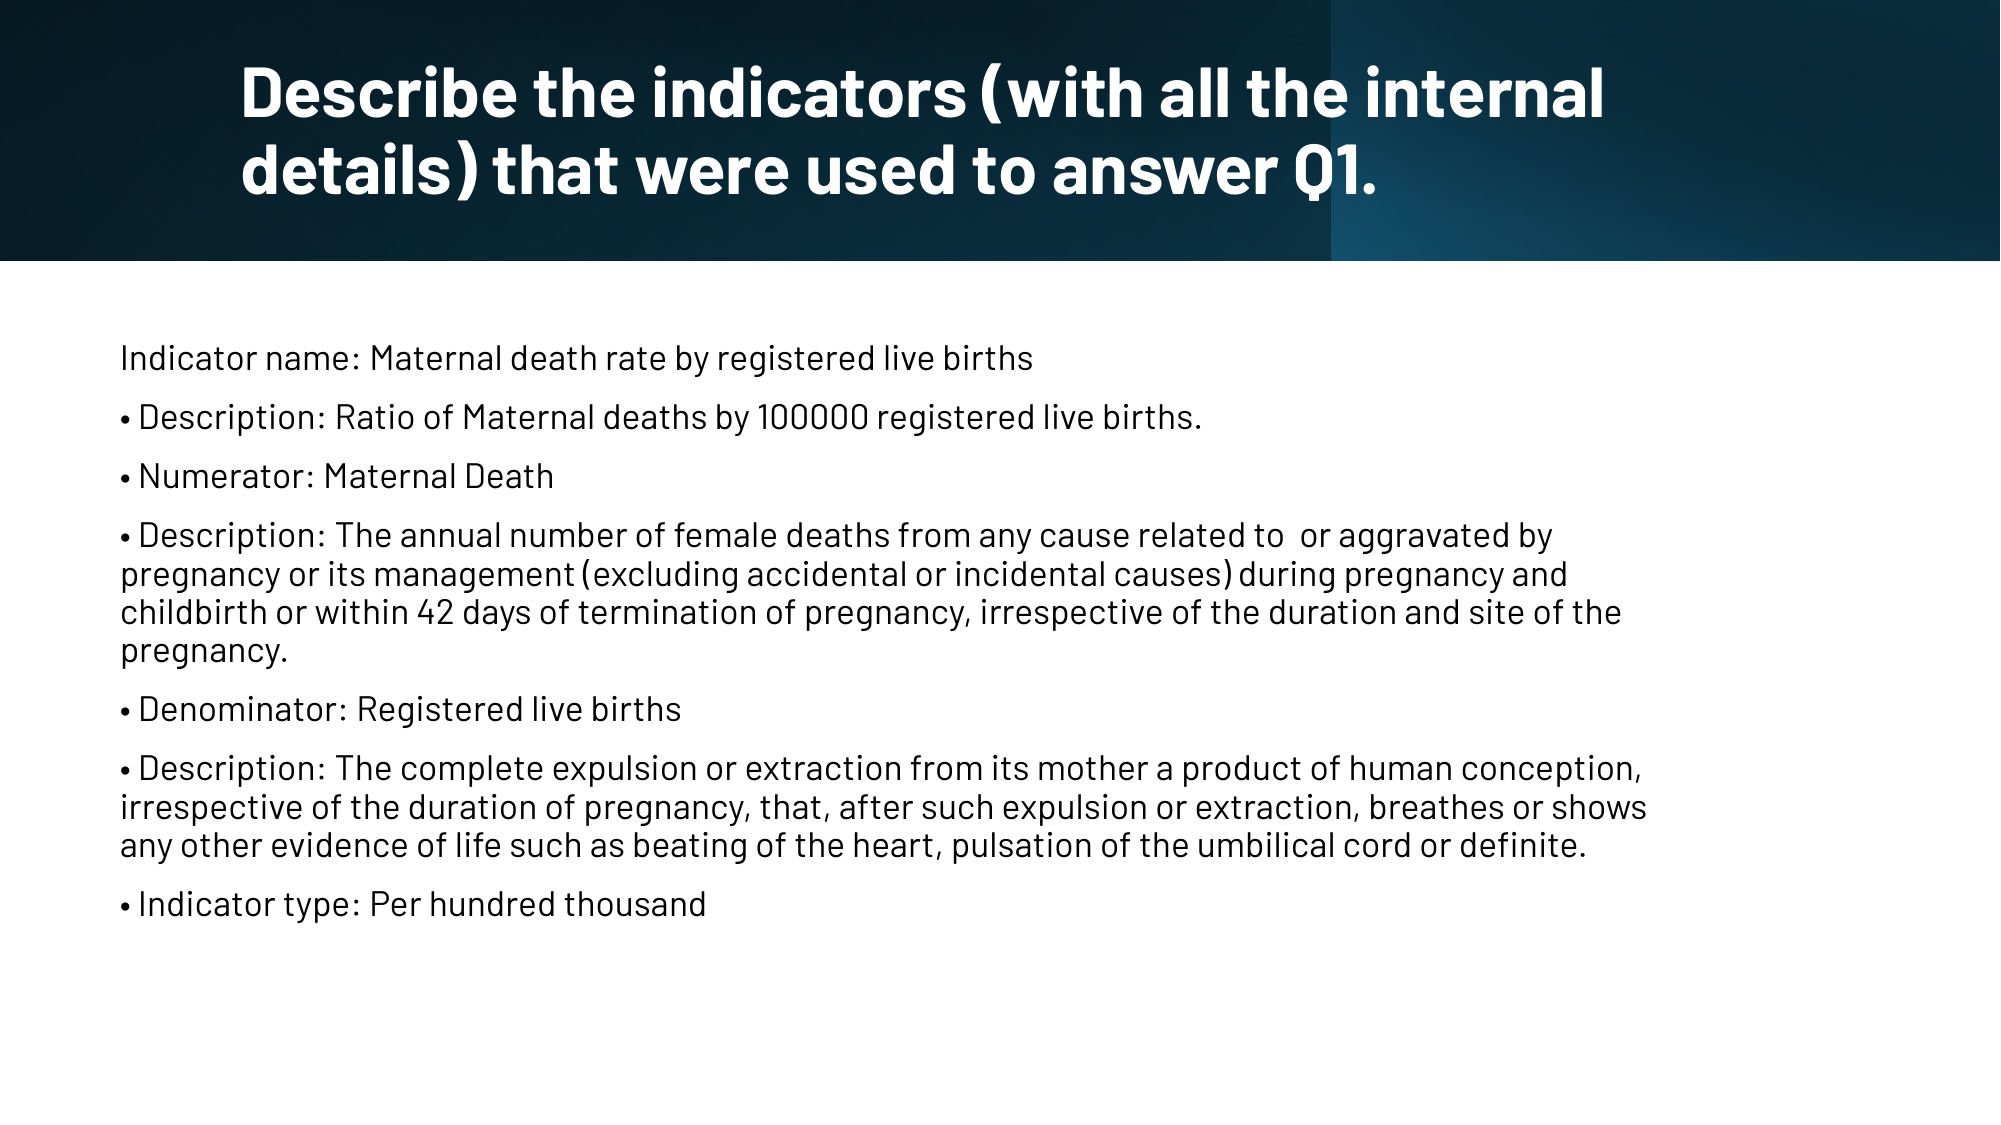

# Describe the indicators (with all the internal details) that were used to answer Q1.
Indicator name: Maternal death rate by registered live births
• Description: Ratio of Maternal deaths by 100000 registered live births.
• Numerator: Maternal Death
• Description: The annual number of female deaths from any cause related to  or aggravated by pregnancy or its management (excluding accidental or incidental causes) during pregnancy and childbirth or within 42 days of termination of pregnancy, irrespective of the duration and site of the pregnancy.
• Denominator: Registered live births
• Description: The complete expulsion or extraction from its mother a product of human conception, irrespective of the duration of pregnancy, that, after such expulsion or extraction, breathes or shows any other evidence of life such as beating of the heart, pulsation of the umbilical cord or definite.
• Indicator type: Per hundred thousand